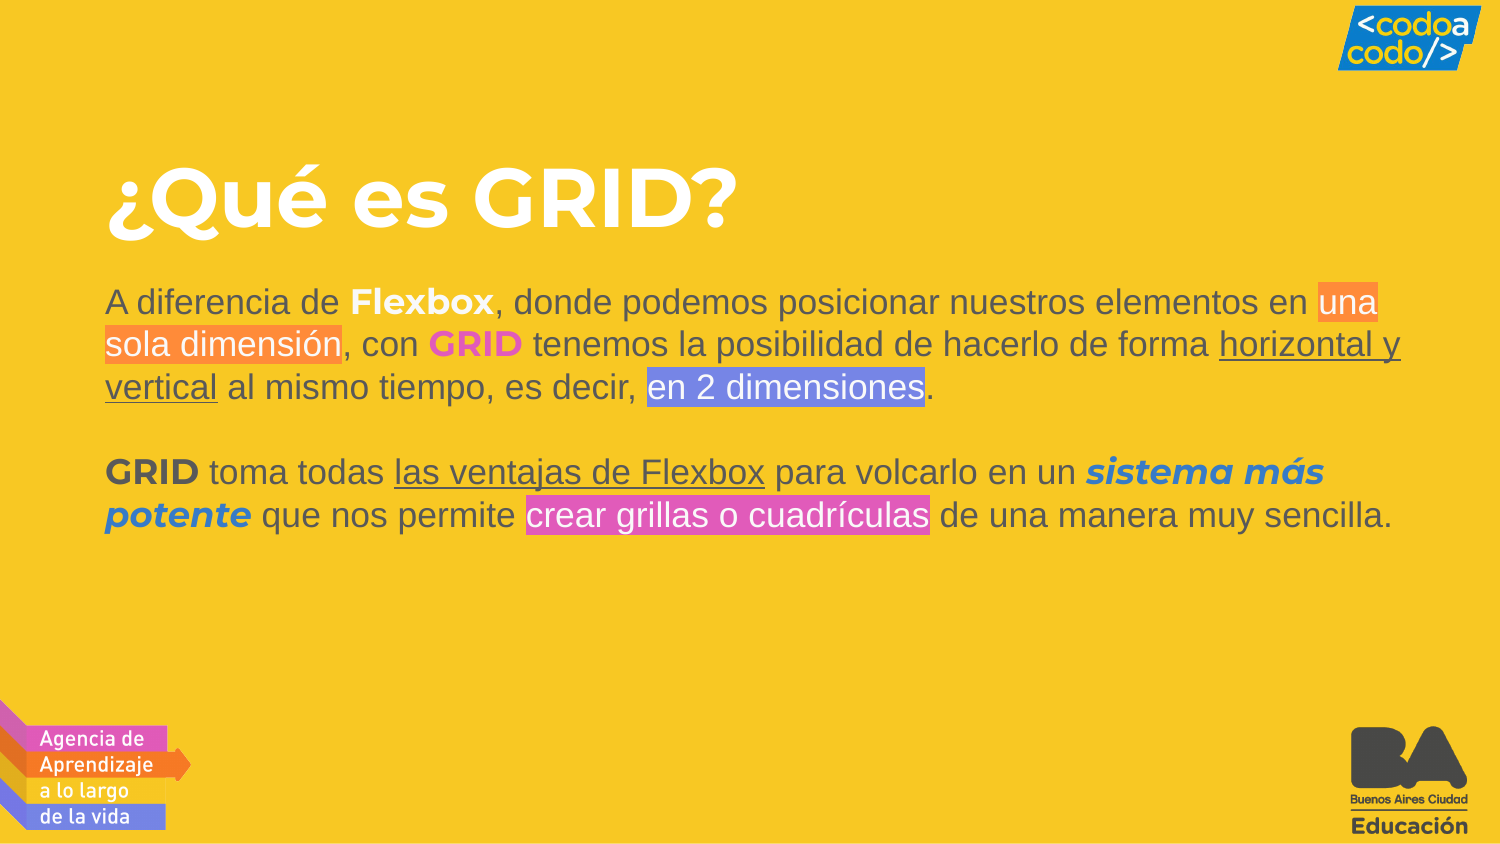

# ¿Qué es GRID?
A diferencia de Flexbox, donde podemos posicionar nuestros elementos en una sola dimensión, con GRID tenemos la posibilidad de hacerlo de forma horizontal y vertical al mismo tiempo, es decir, en 2 dimensiones.

GRID toma todas las ventajas de Flexbox para volcarlo en un sistema más potente que nos permite crear grillas o cuadrículas de una manera muy sencilla.